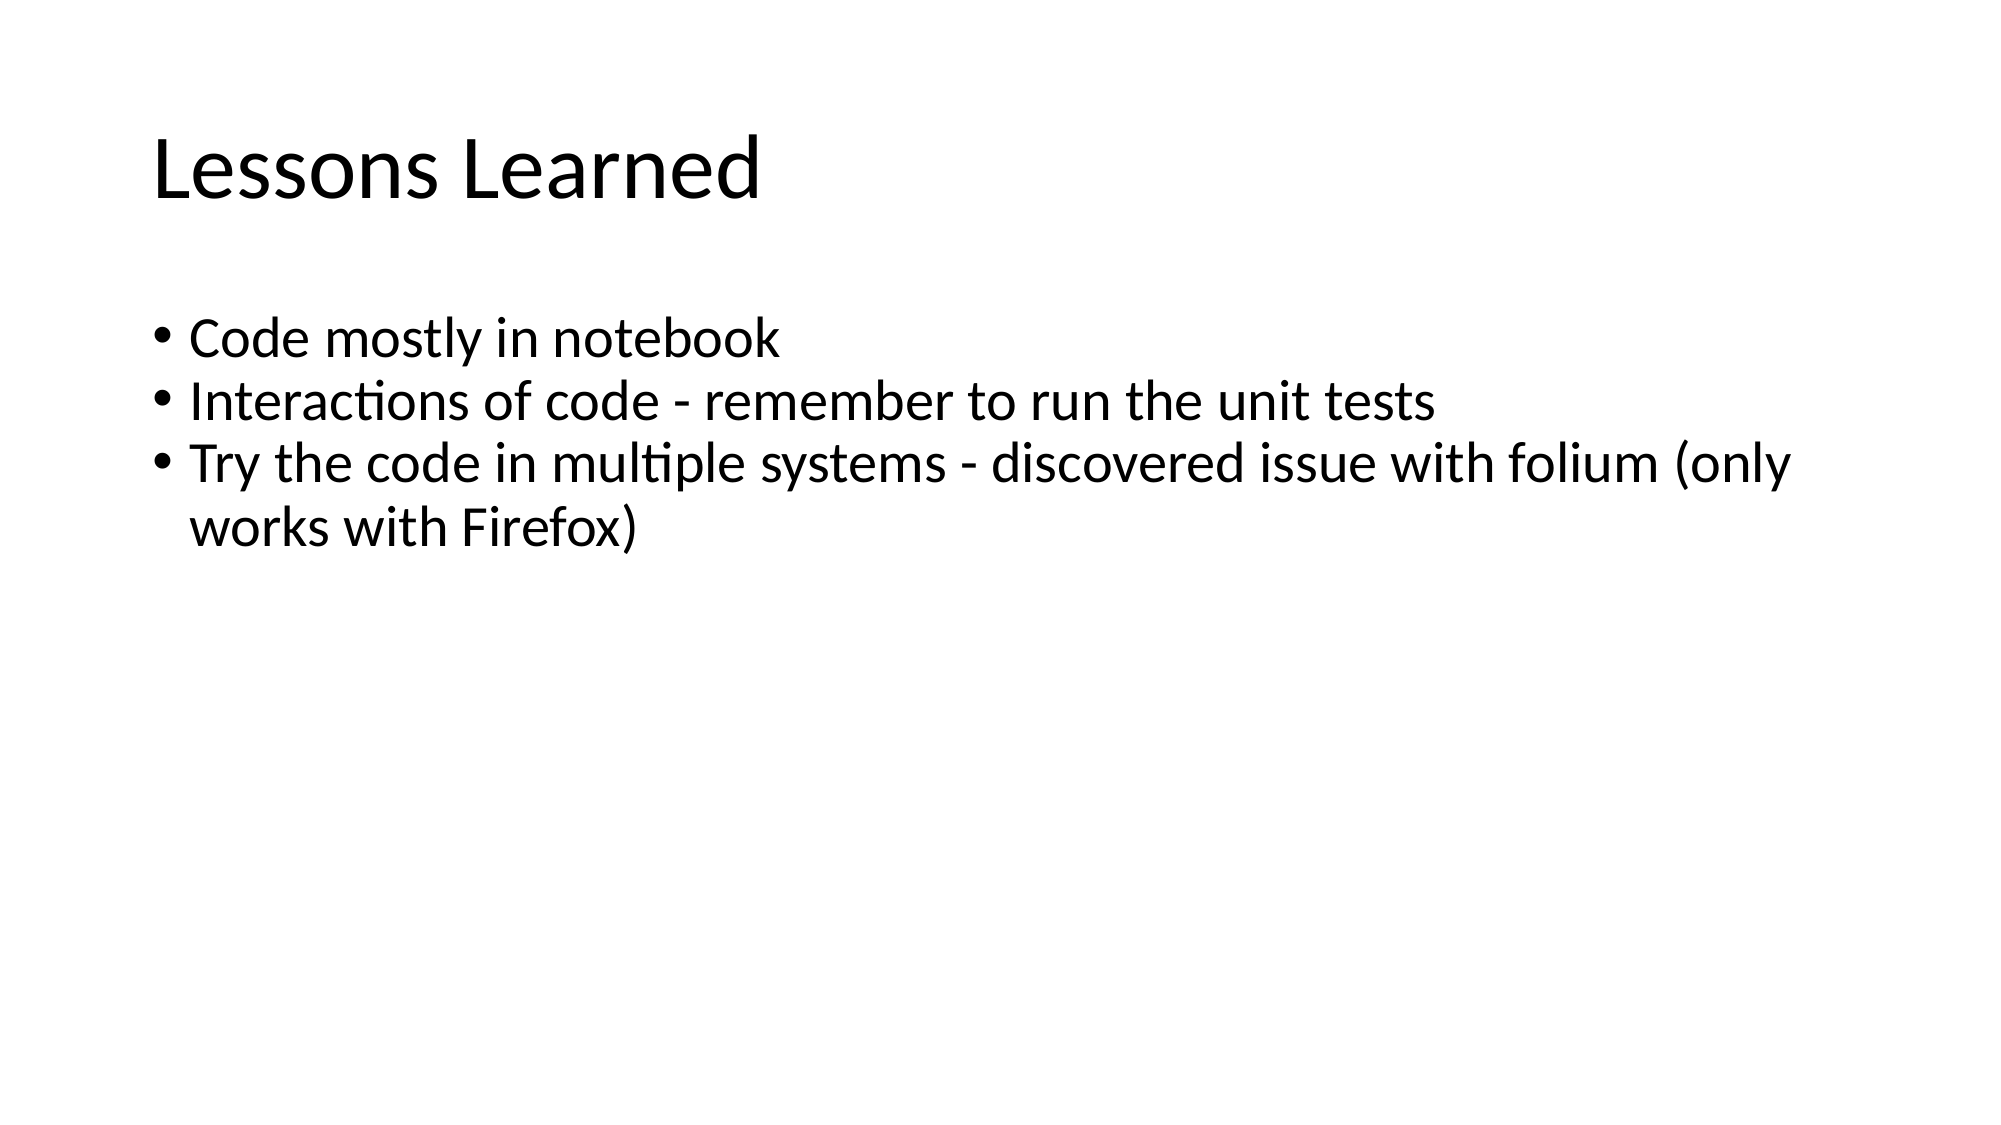

Lessons Learned
Code mostly in notebook
Interactions of code - remember to run the unit tests
Try the code in multiple systems - discovered issue with folium (only works with Firefox)